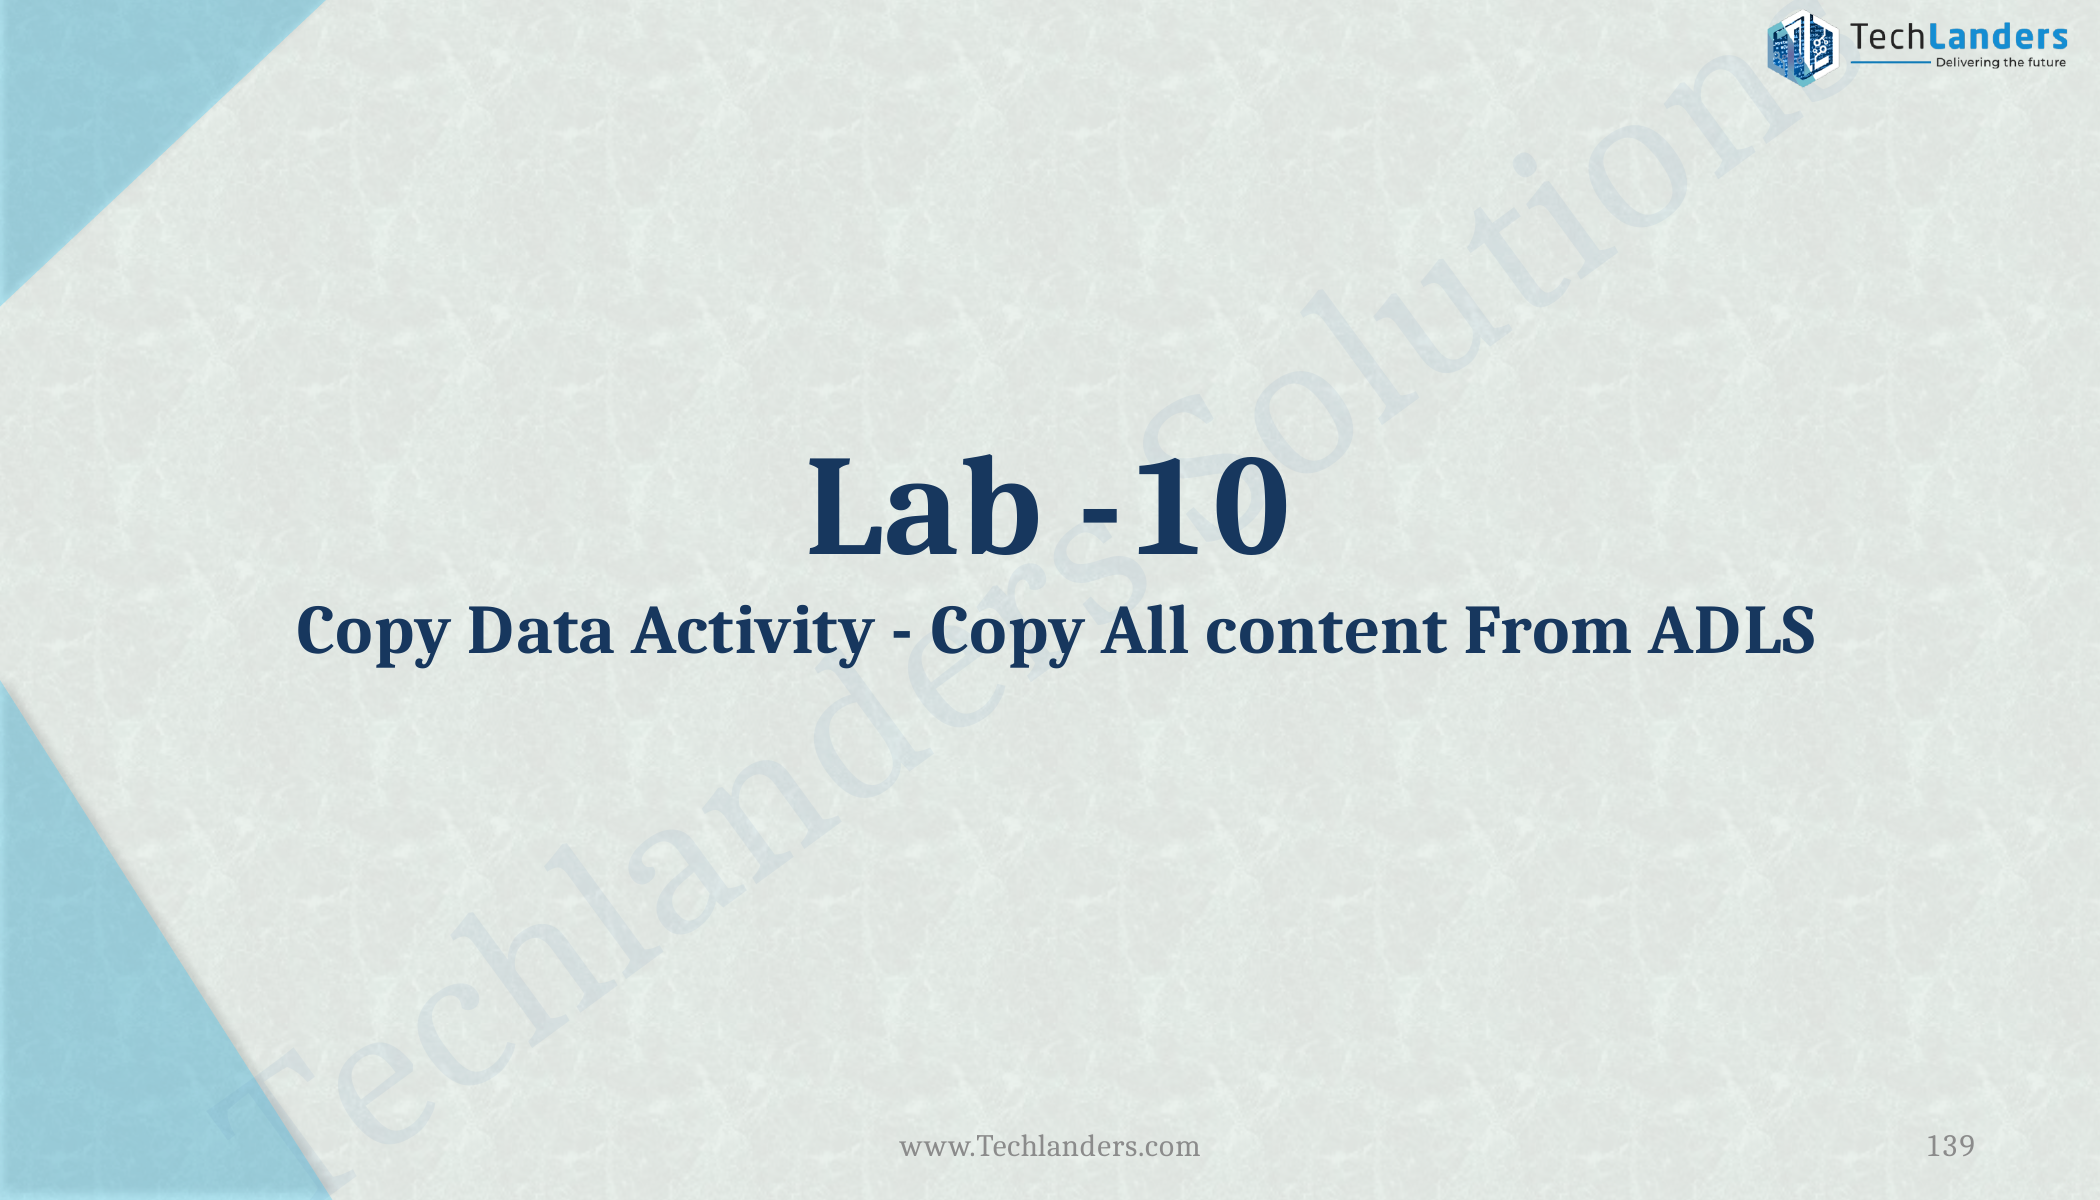

# Lab -10 Copy Data Activity - Copy All content From ADLS
www.Techlanders.com
139